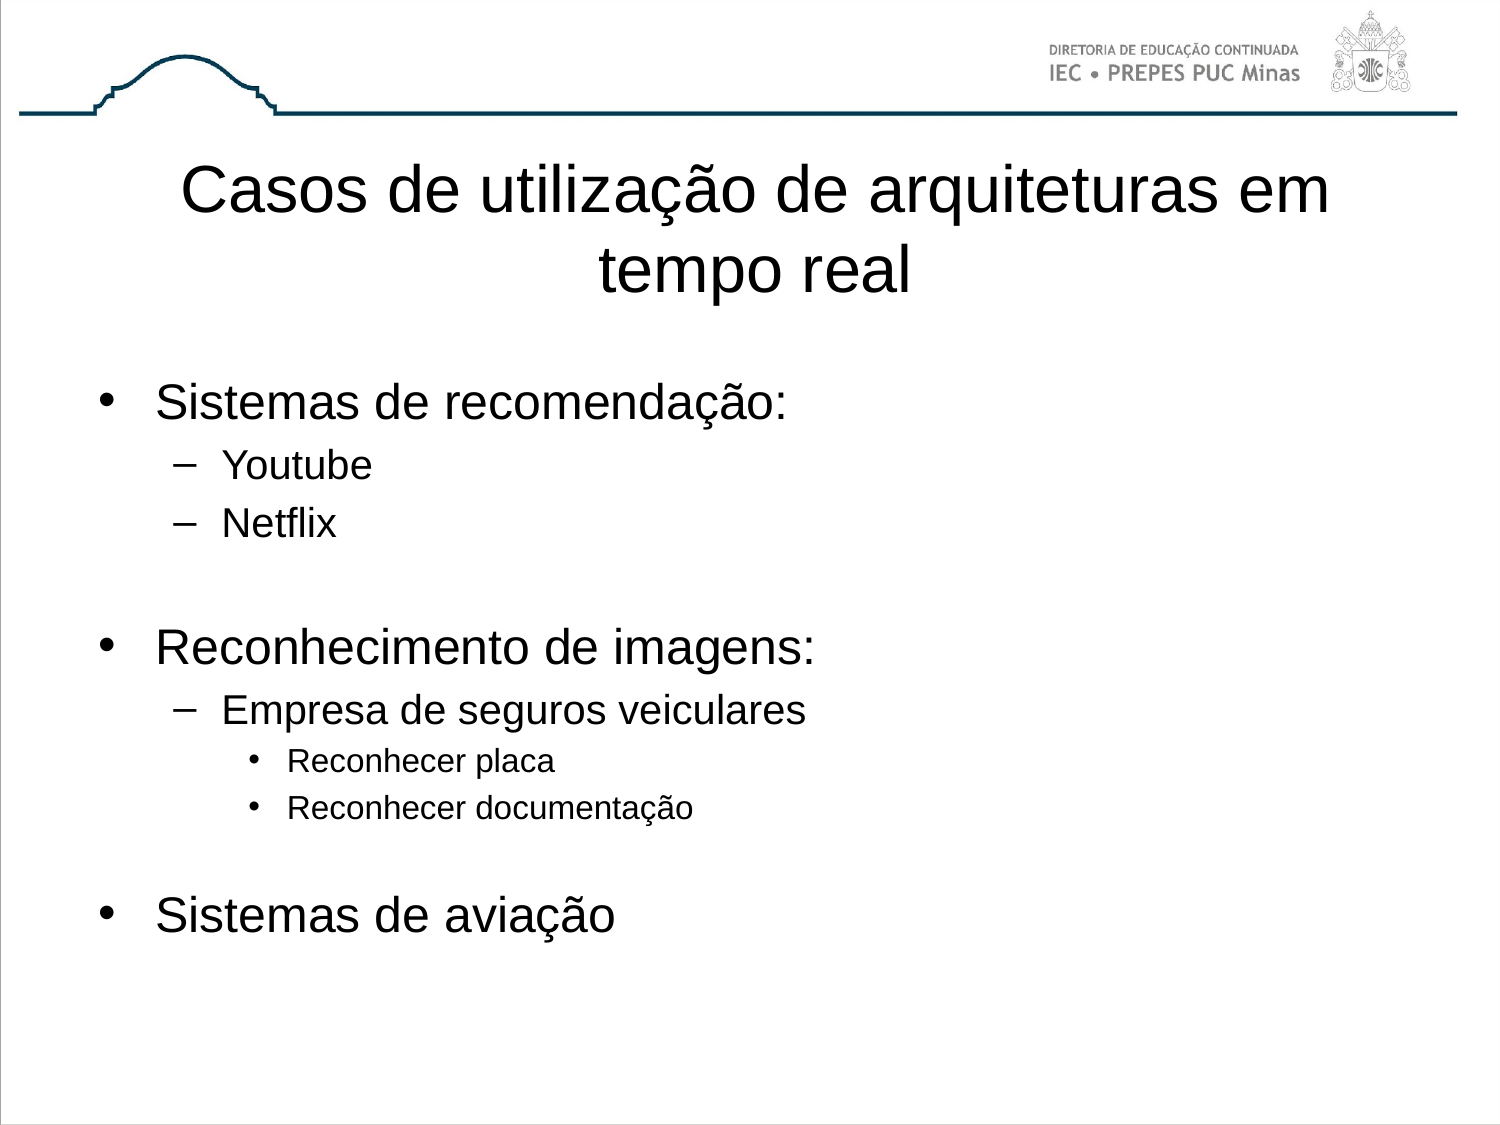

# Casos de utilização de arquiteturas em tempo real
Sistemas de recomendação:
Youtube
Netflix

Reconhecimento de imagens:
Empresa de seguros veiculares
Reconhecer placa
Reconhecer documentação

Sistemas de aviação